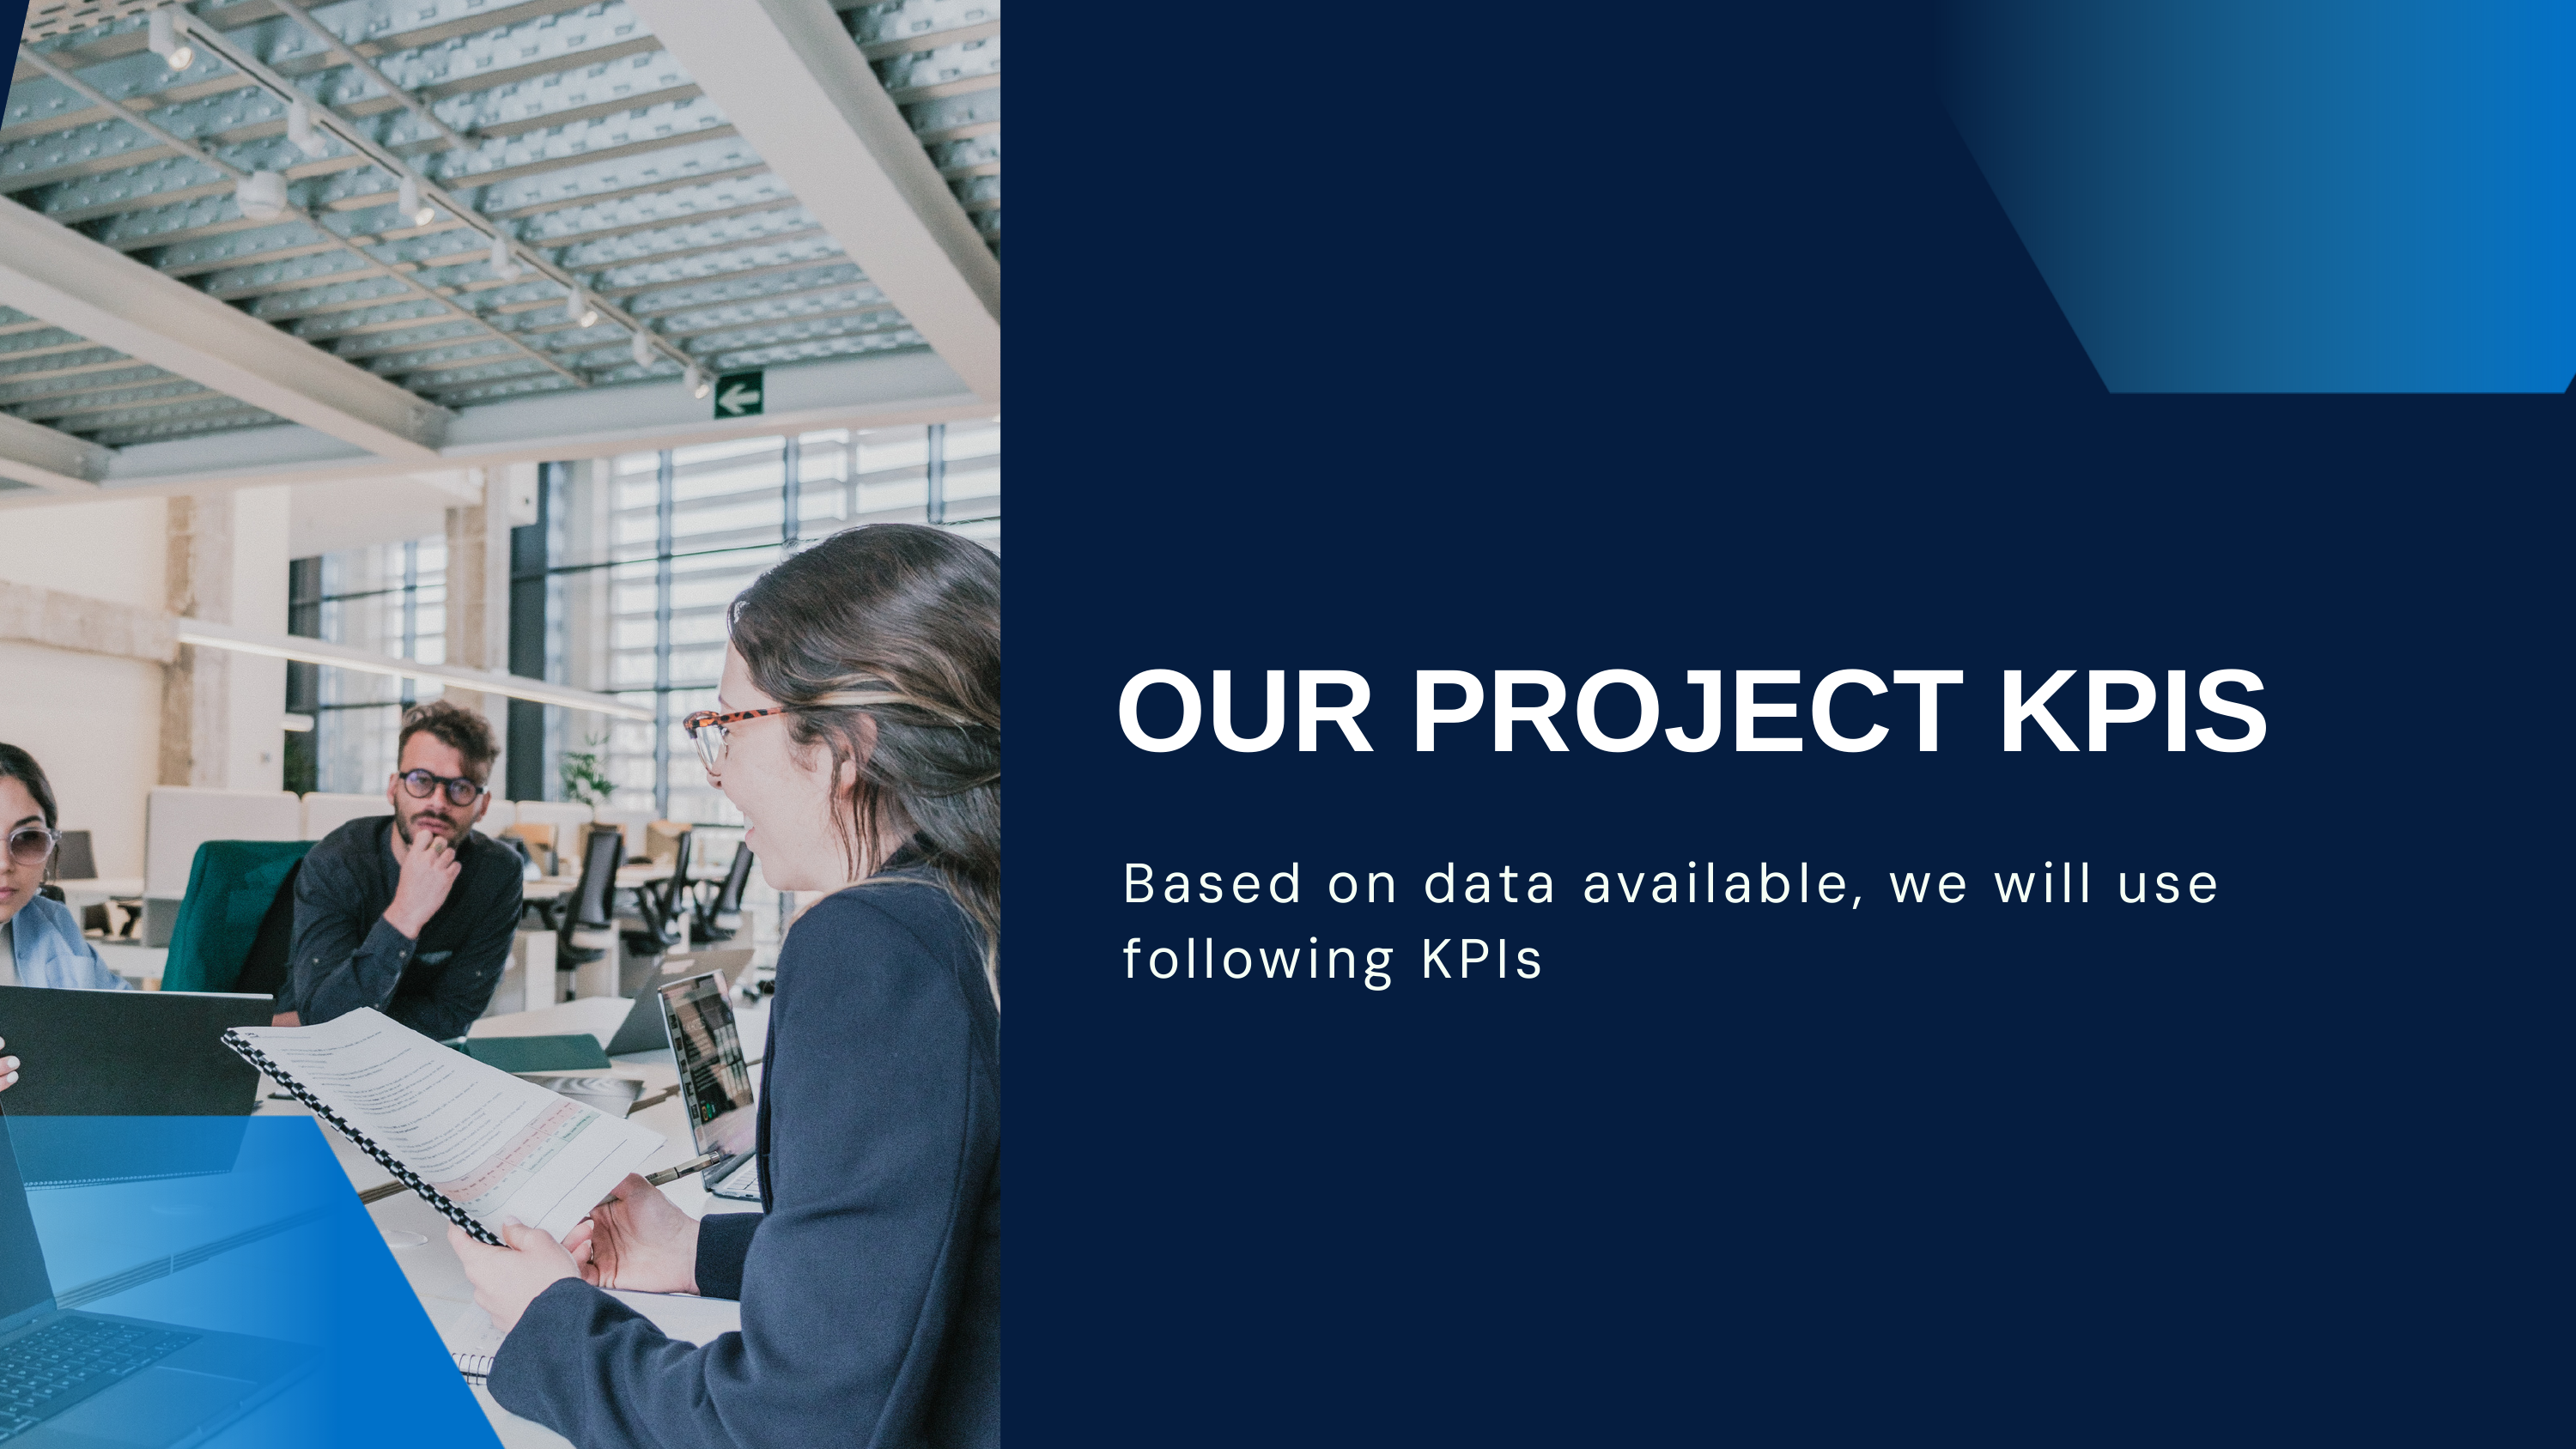

OUR PROJECT KPIS
Based on data available, we will use following KPIs